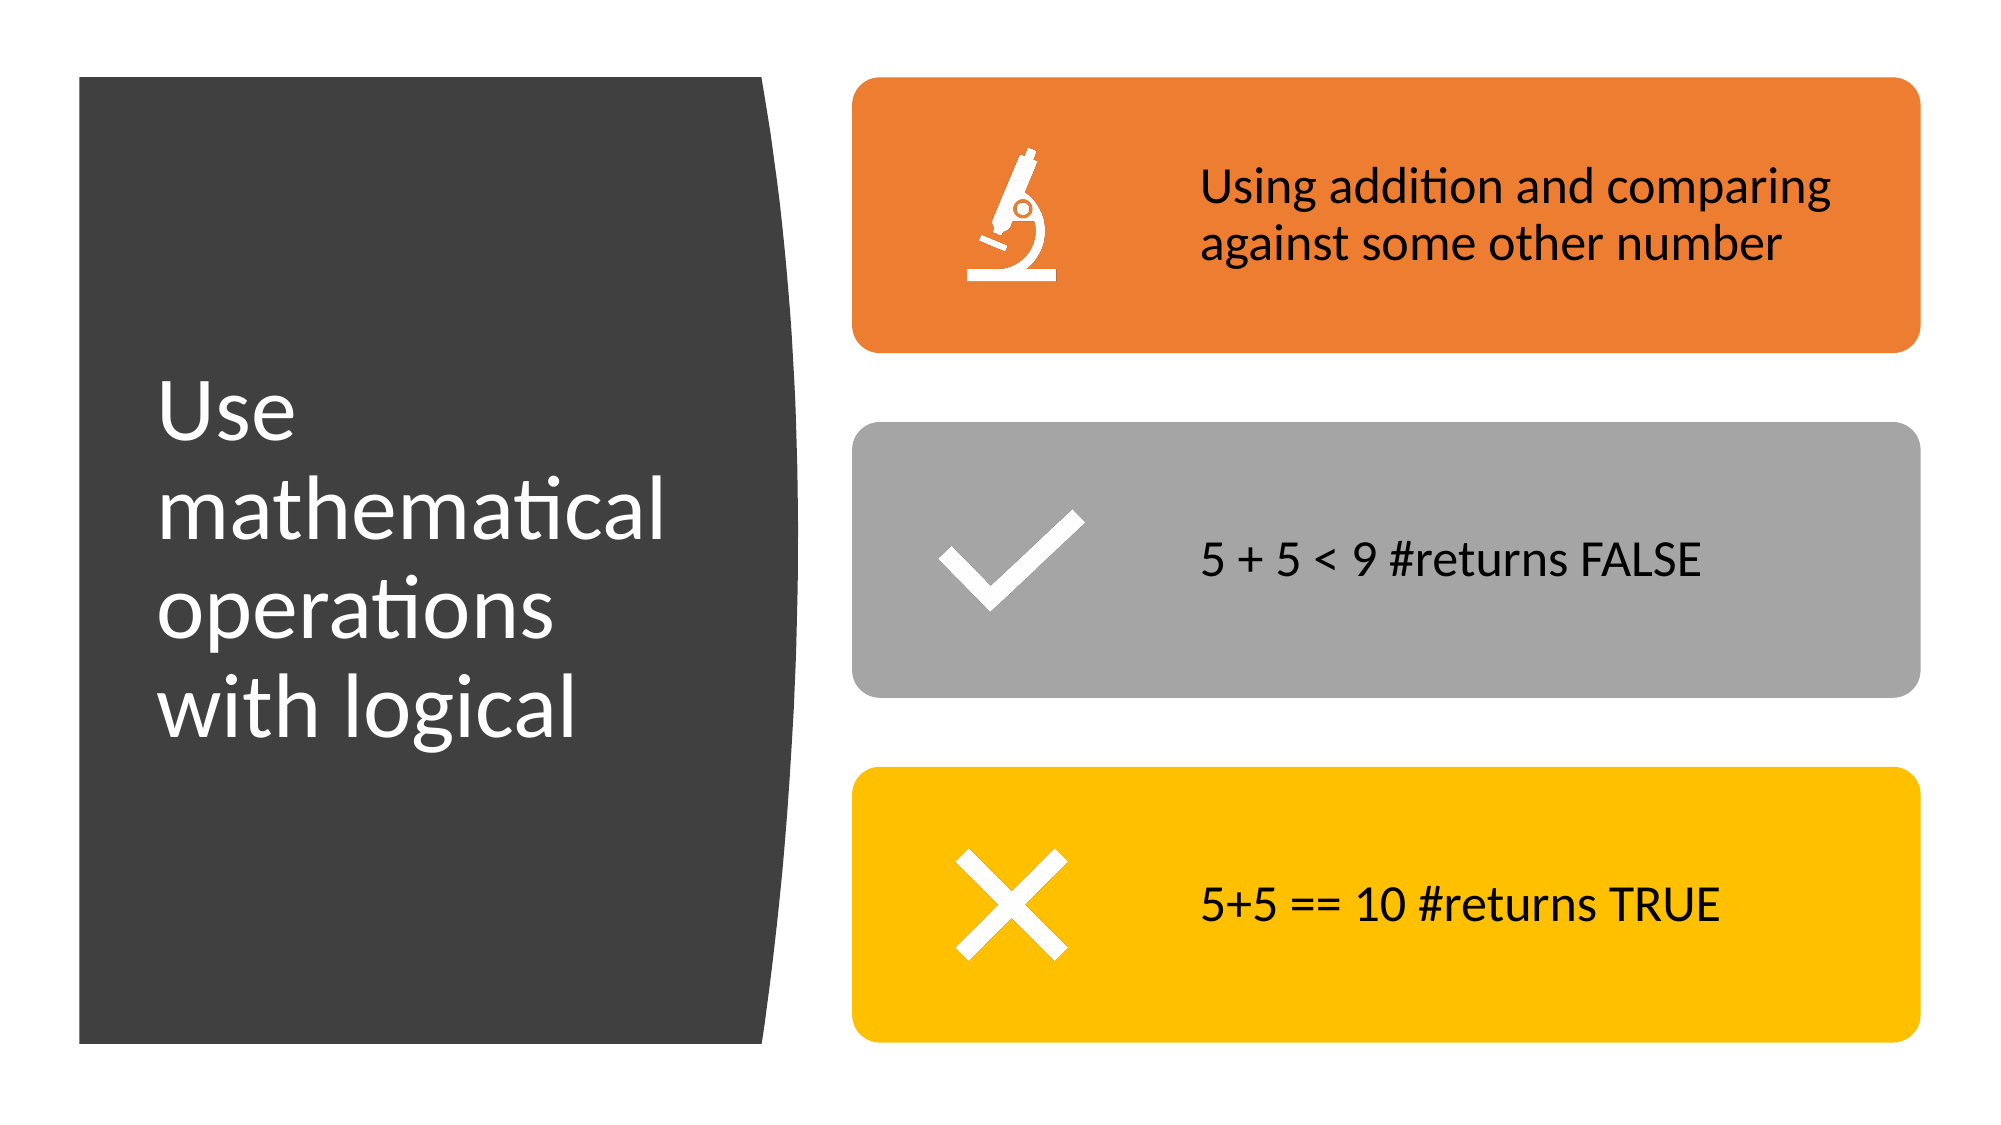

Using addition and comparing against some other number
5 + 5 < 9 #returns FALSE
5+5 == 10 #returns TRUE

# Use mathematical operations with logical